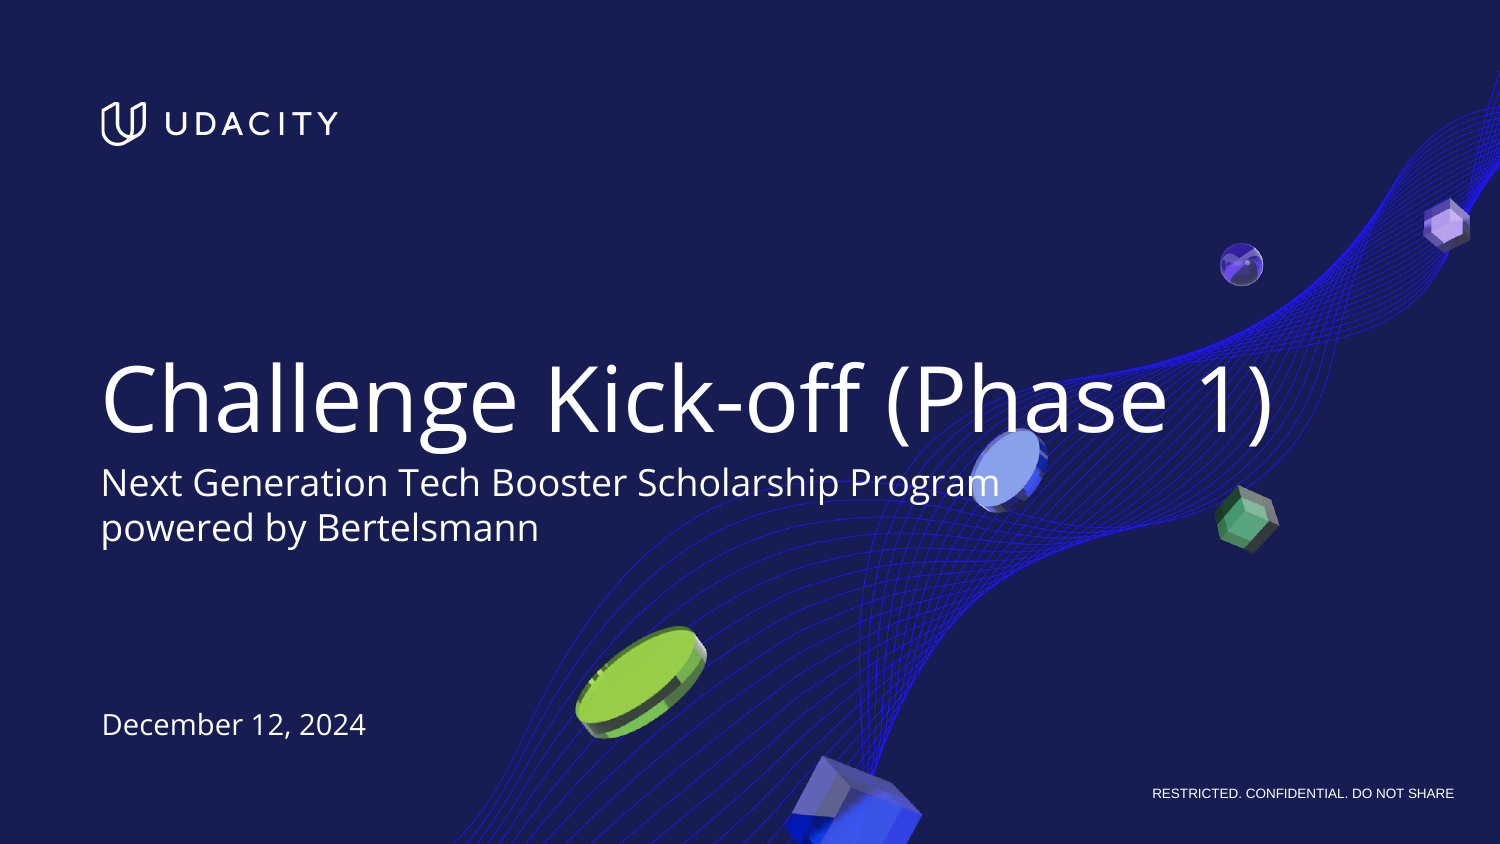

# Challenge Kick-off (Phase 1)

Next Generation Tech Booster Scholarship Program powered by Bertelsmann
December 12, 2024